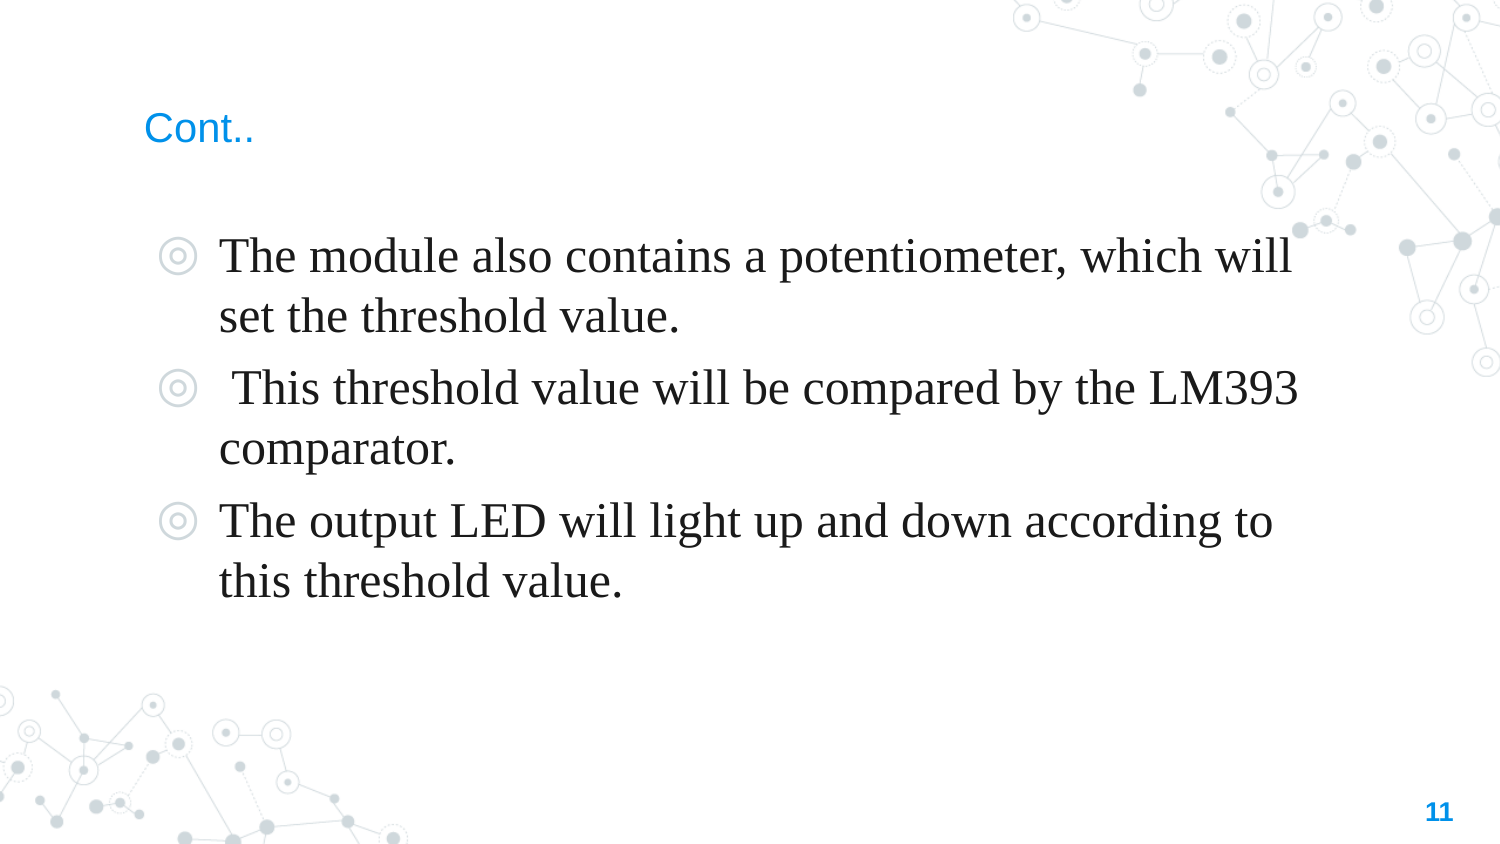

# Cont..
The module also contains a potentiometer, which will set the threshold value.
 This threshold value will be compared by the LM393 comparator.
The output LED will light up and down according to this threshold value.

11